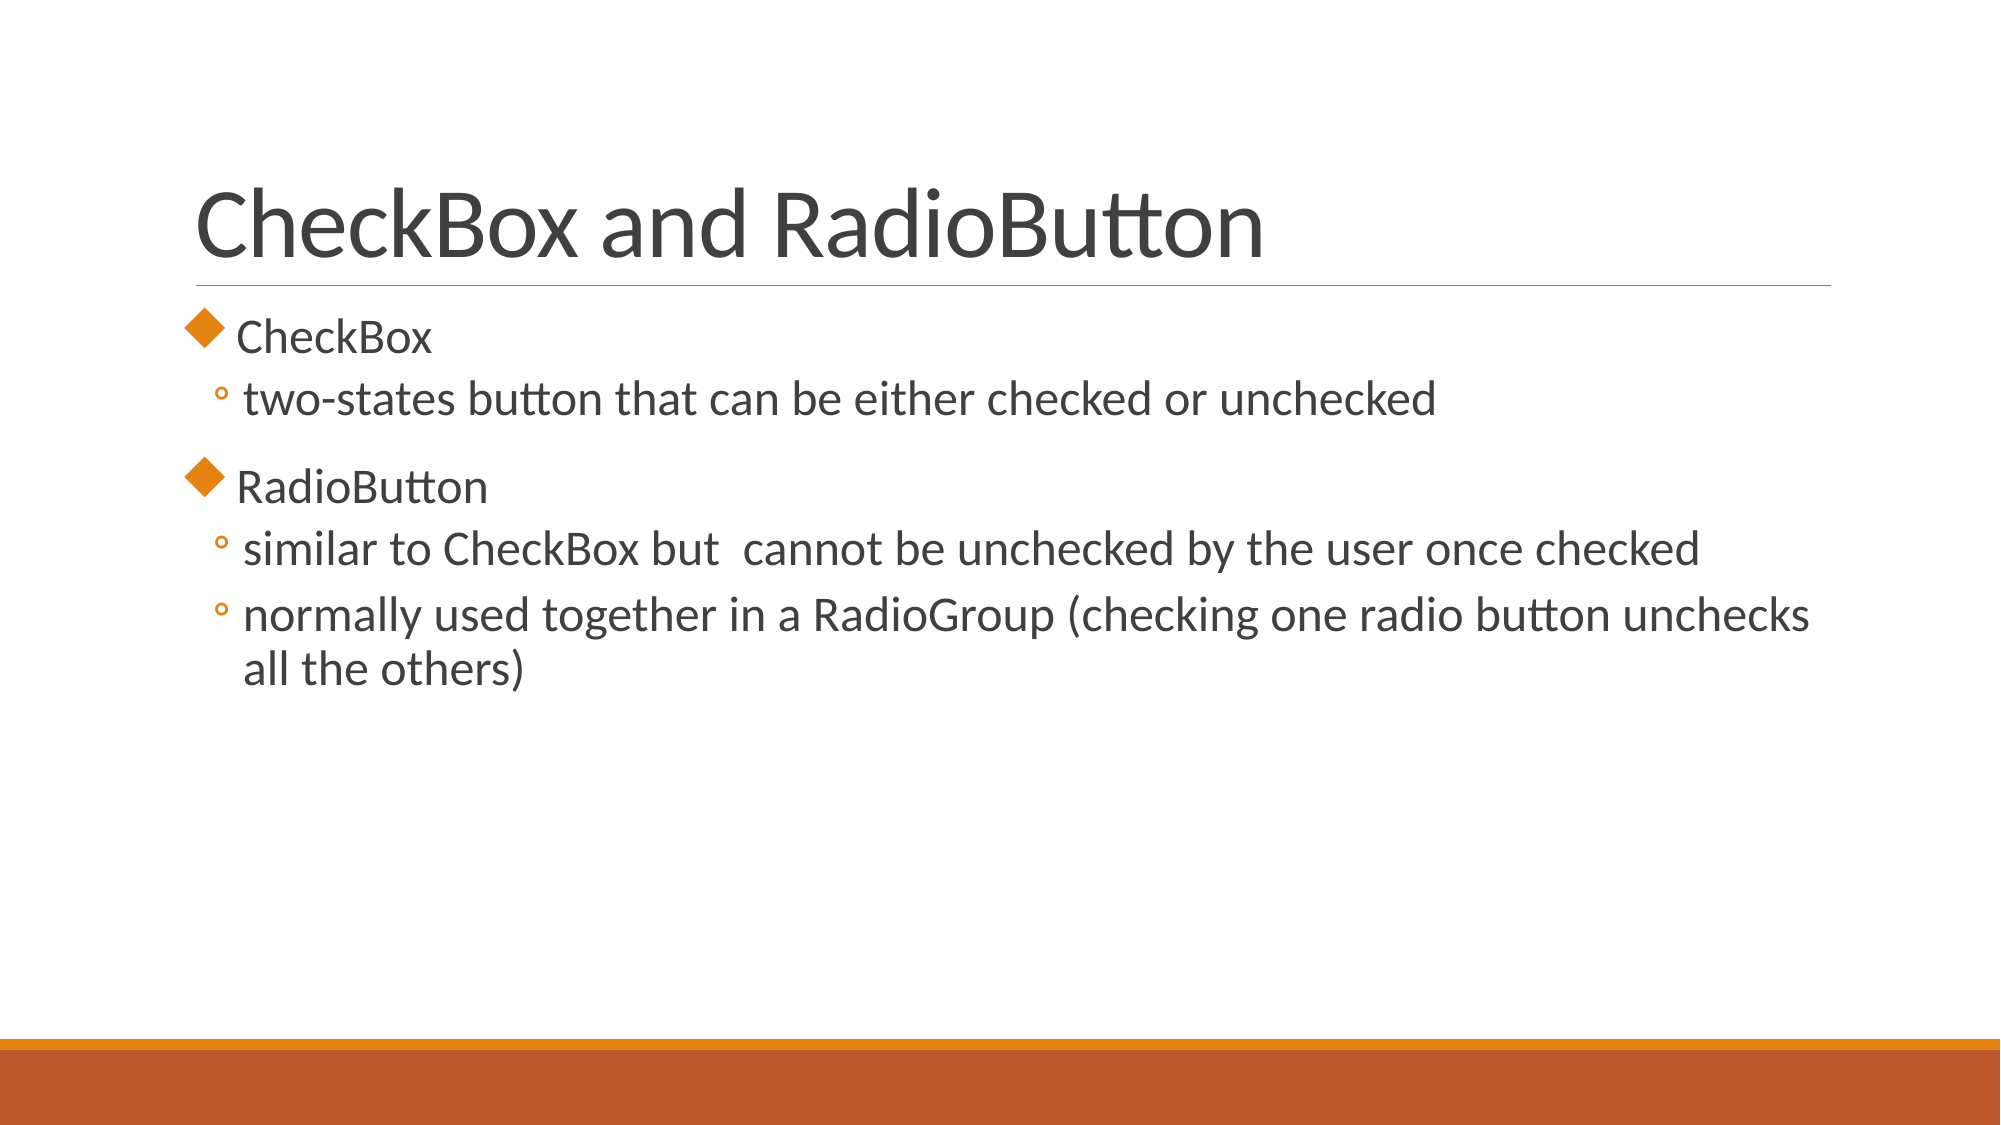

# CheckBox and RadioButton
CheckBox
two-states button that can be either checked or unchecked
RadioButton
similar to CheckBox but  cannot be unchecked by the user once checked
normally used together in a RadioGroup (checking one radio button unchecks all the others)